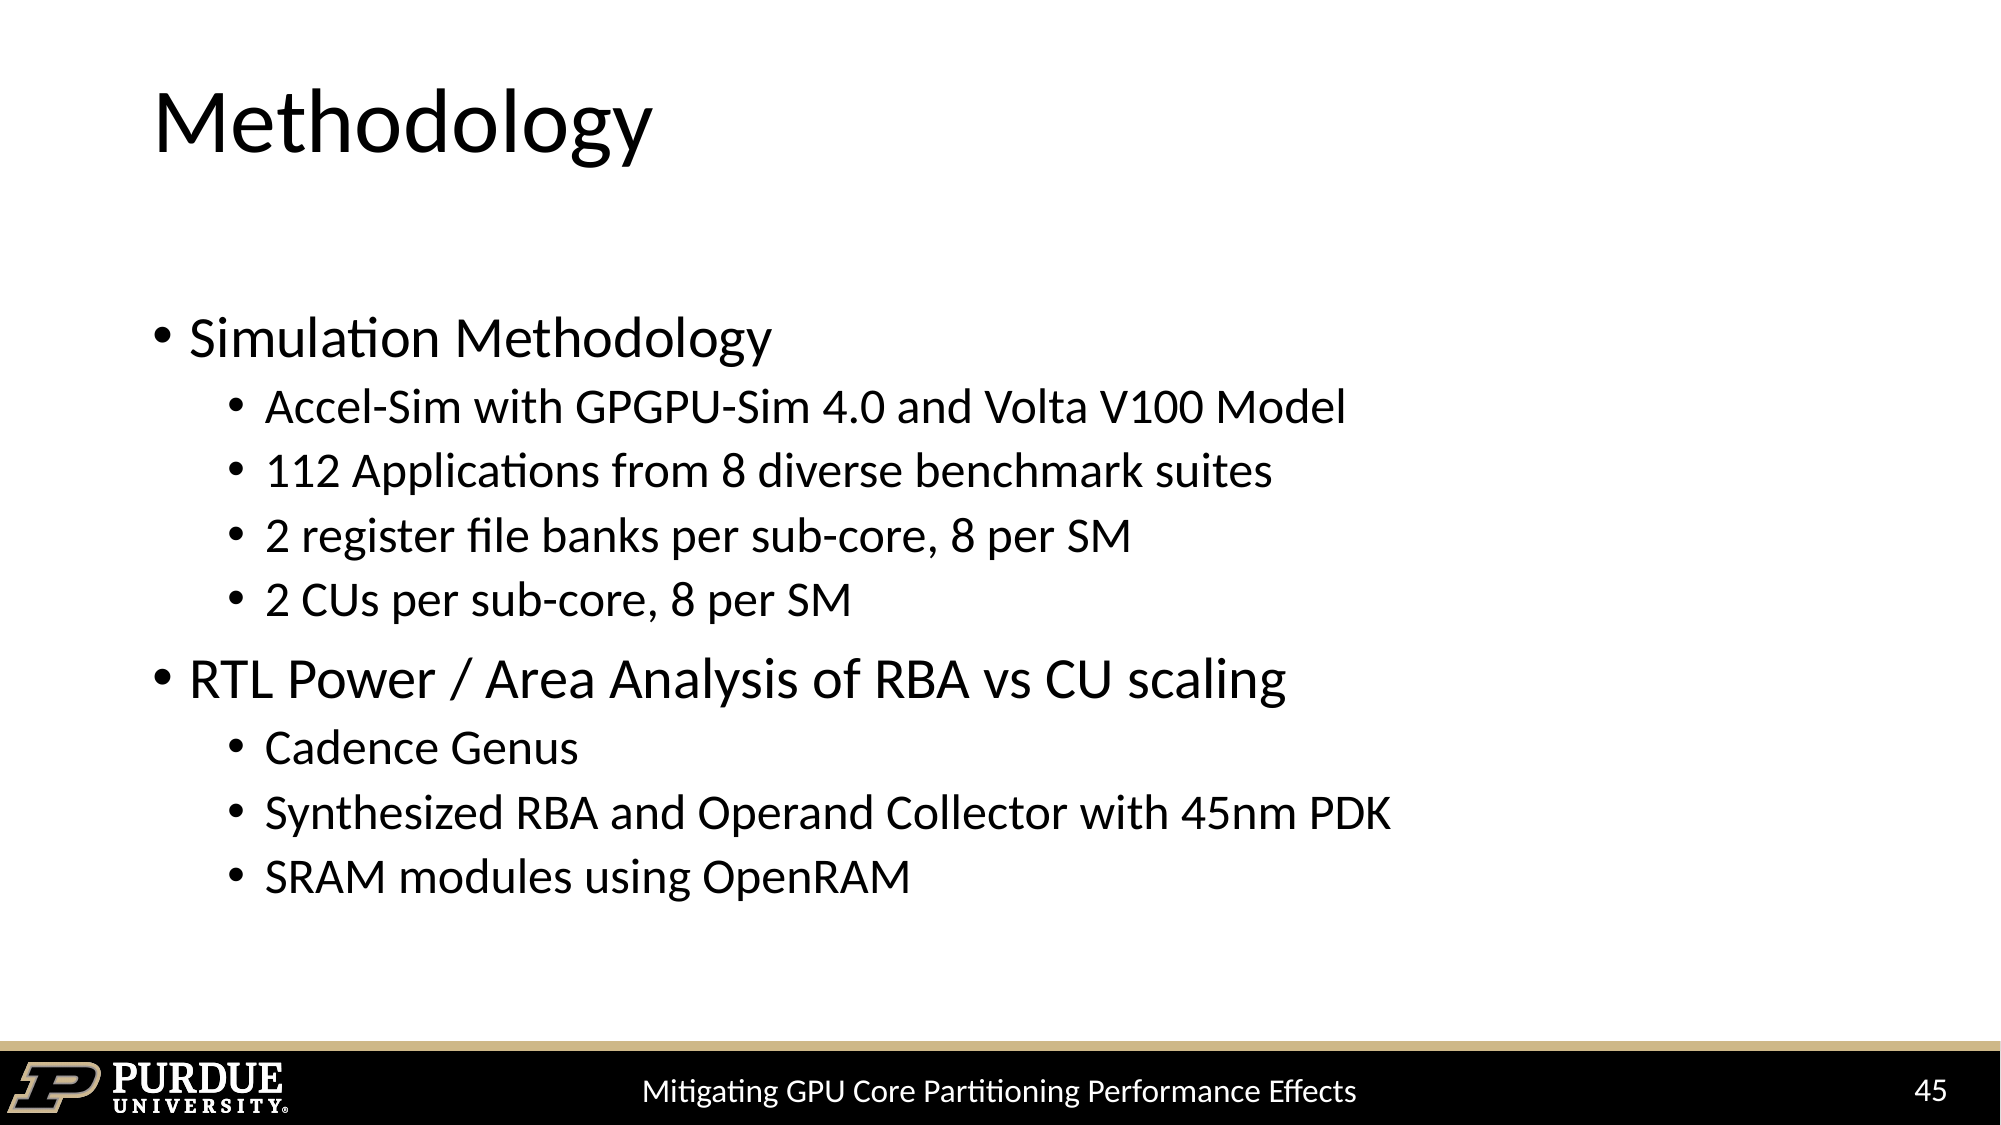

# Methodology
Simulation Methodology
Accel-Sim with GPGPU-Sim 4.0 and Volta V100 Model
112 Applications from 8 diverse benchmark suites
2 register file banks per sub-core, 8 per SM
2 CUs per sub-core, 8 per SM
RTL Power / Area Analysis of RBA vs CU scaling
Cadence Genus
Synthesized RBA and Operand Collector with 45nm PDK
SRAM modules using OpenRAM
45